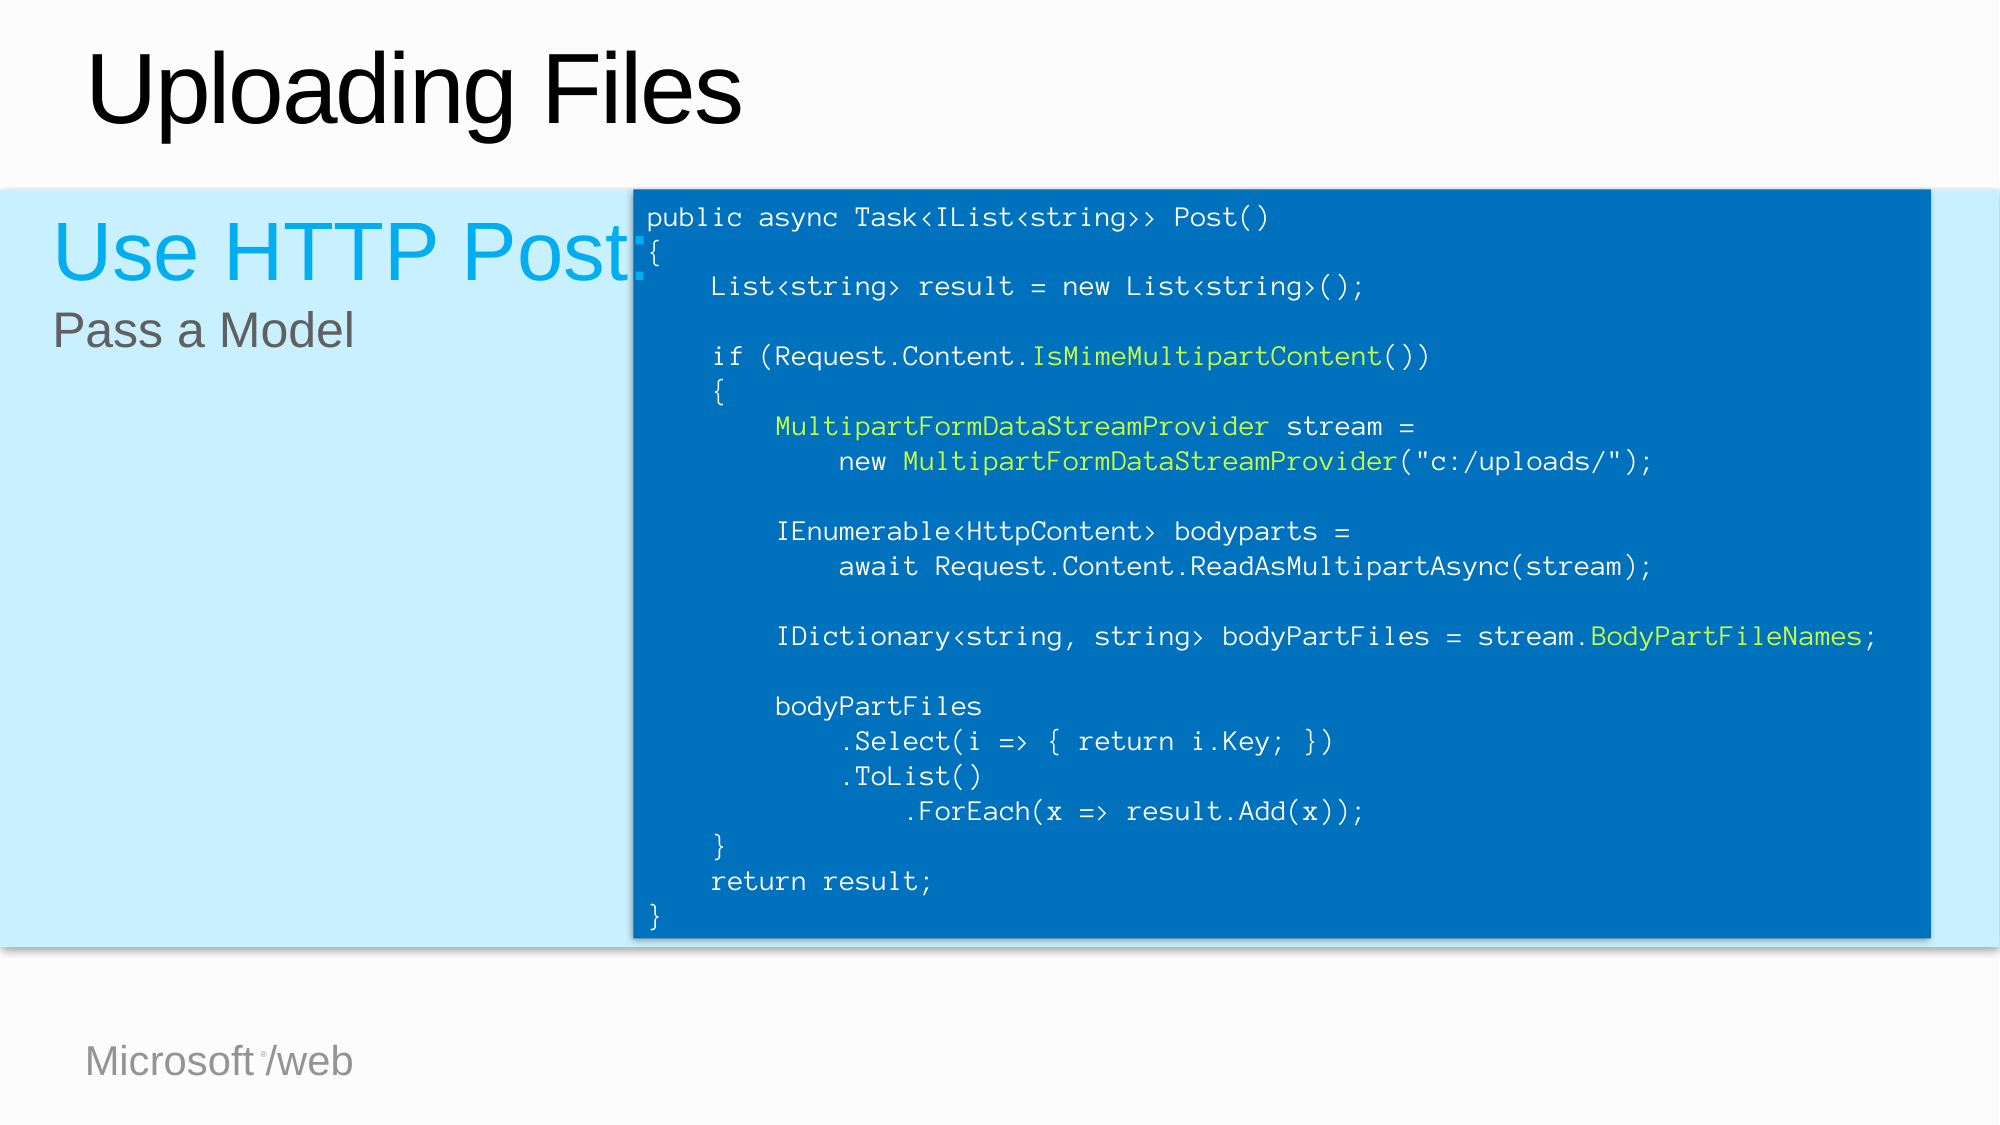

# Uploading Files
public async Task<IList<string>> Post()
{
    List<string> result = new List<string>();

    if (Request.Content.IsMimeMultipartContent())
    {
        MultipartFormDataStreamProvider stream =
            new MultipartFormDataStreamProvider("c:/uploads/");

        IEnumerable<HttpContent> bodyparts =
            await Request.Content.ReadAsMultipartAsync(stream);

        IDictionary<string, string> bodyPartFiles = stream.BodyPartFileNames;

        bodyPartFiles
            .Select(i => { return i.Key; })
            .ToList()
                .ForEach(x => result.Add(x));
    }
    return result;
}
Use HTTP Post:
Pass a Model